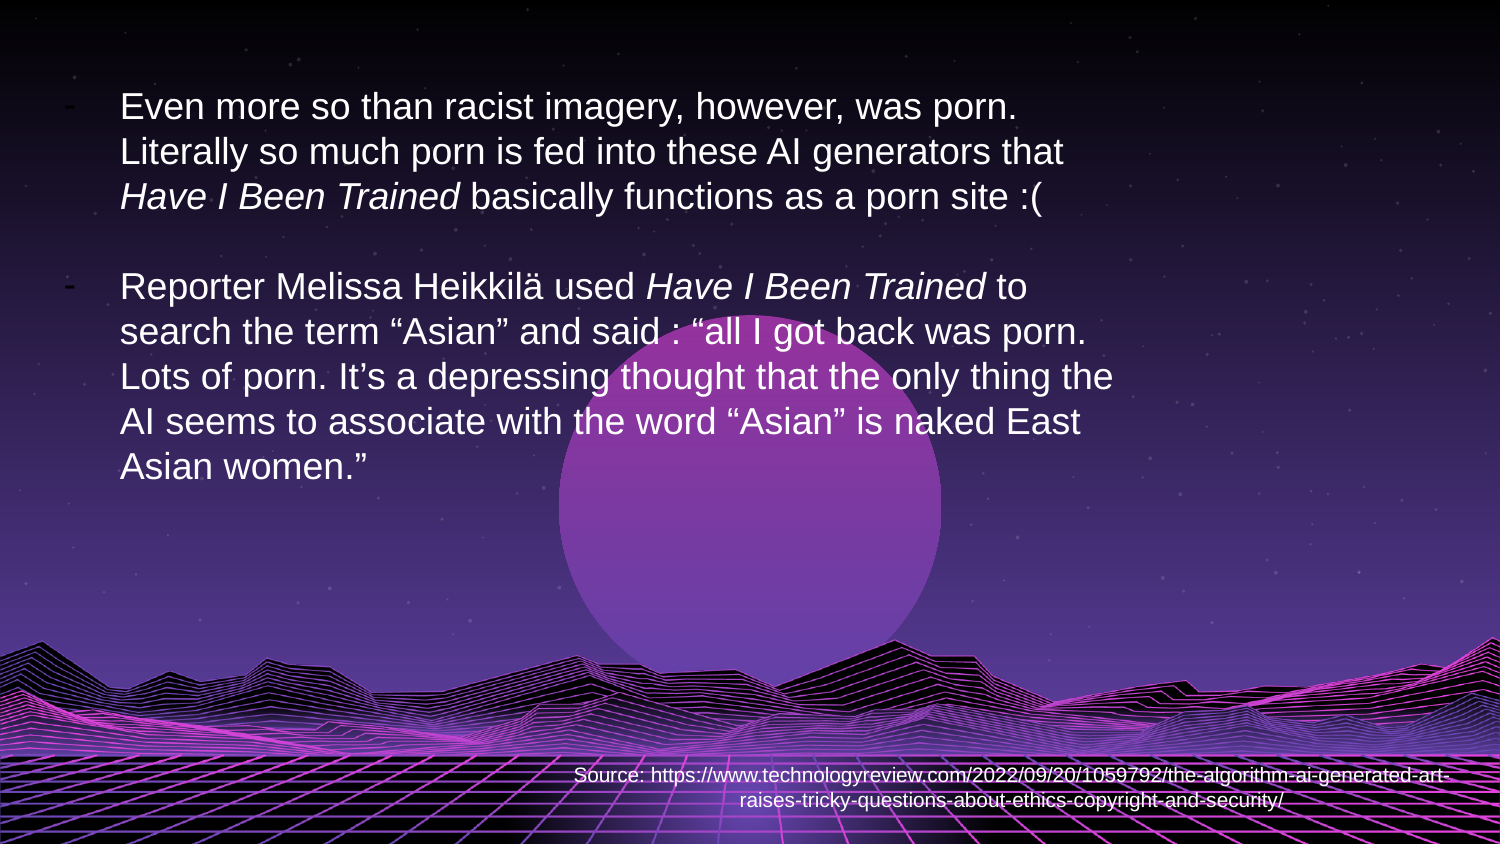

Even more so than racist imagery, however, was porn. Literally so much porn is fed into these AI generators that Have I Been Trained basically functions as a porn site :(

Reporter Melissa Heikkilä used Have I Been Trained to search the term “Asian” and said : “all I got back was porn. Lots of porn. It’s a depressing thought that the only thing the AI seems to associate with the word “Asian” is naked East Asian women.”

Source: https://www.technologyreview.com/2022/09/20/1059792/the-algorithm-ai-generated-art-raises-tricky-questions-about-ethics-copyright-and-security/